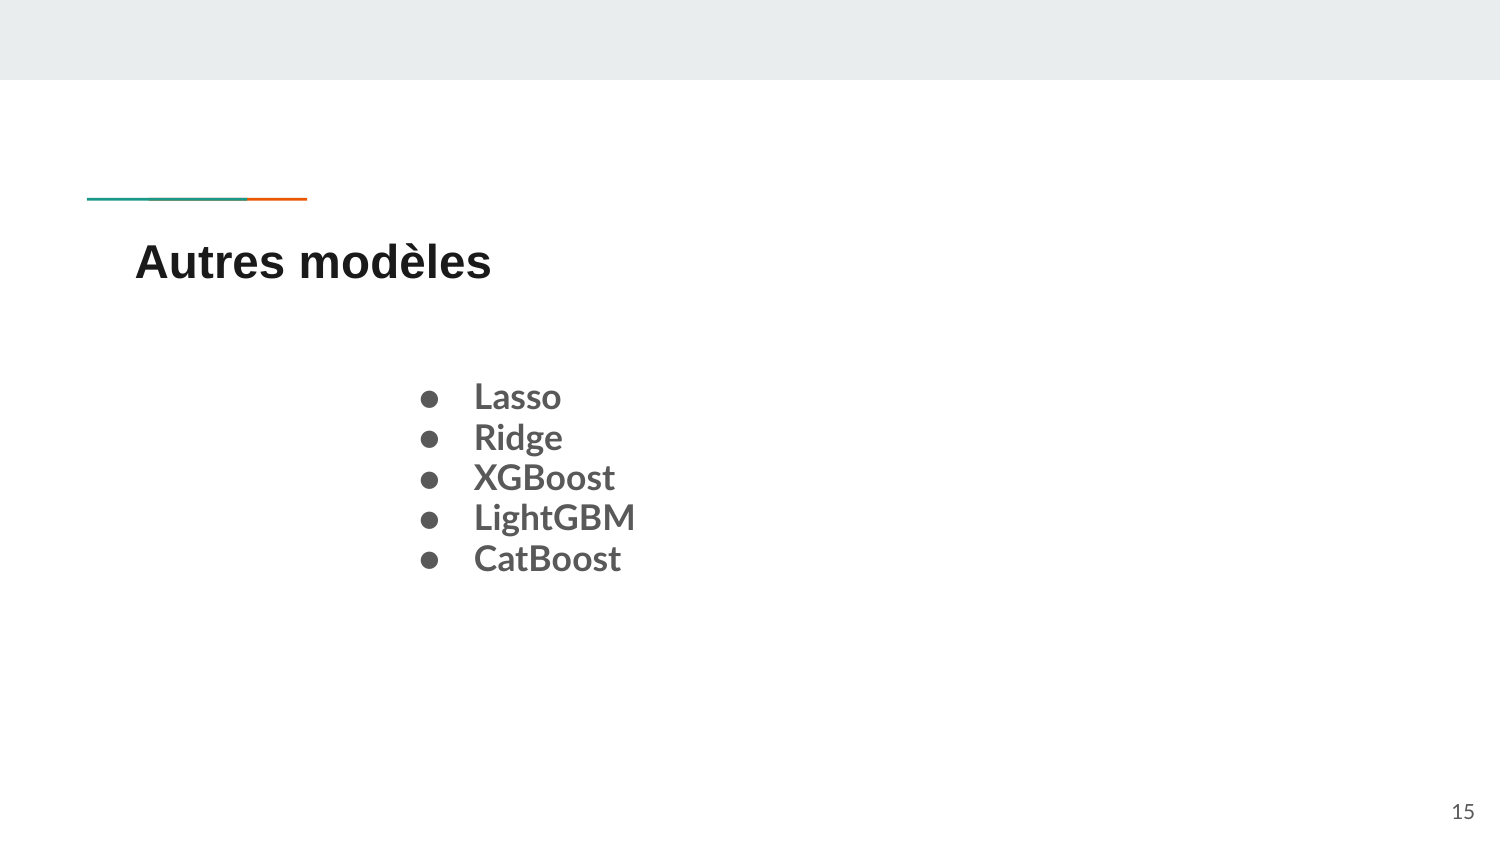

# Autres modèles
Lasso
Ridge
XGBoost
LightGBM
CatBoost
15